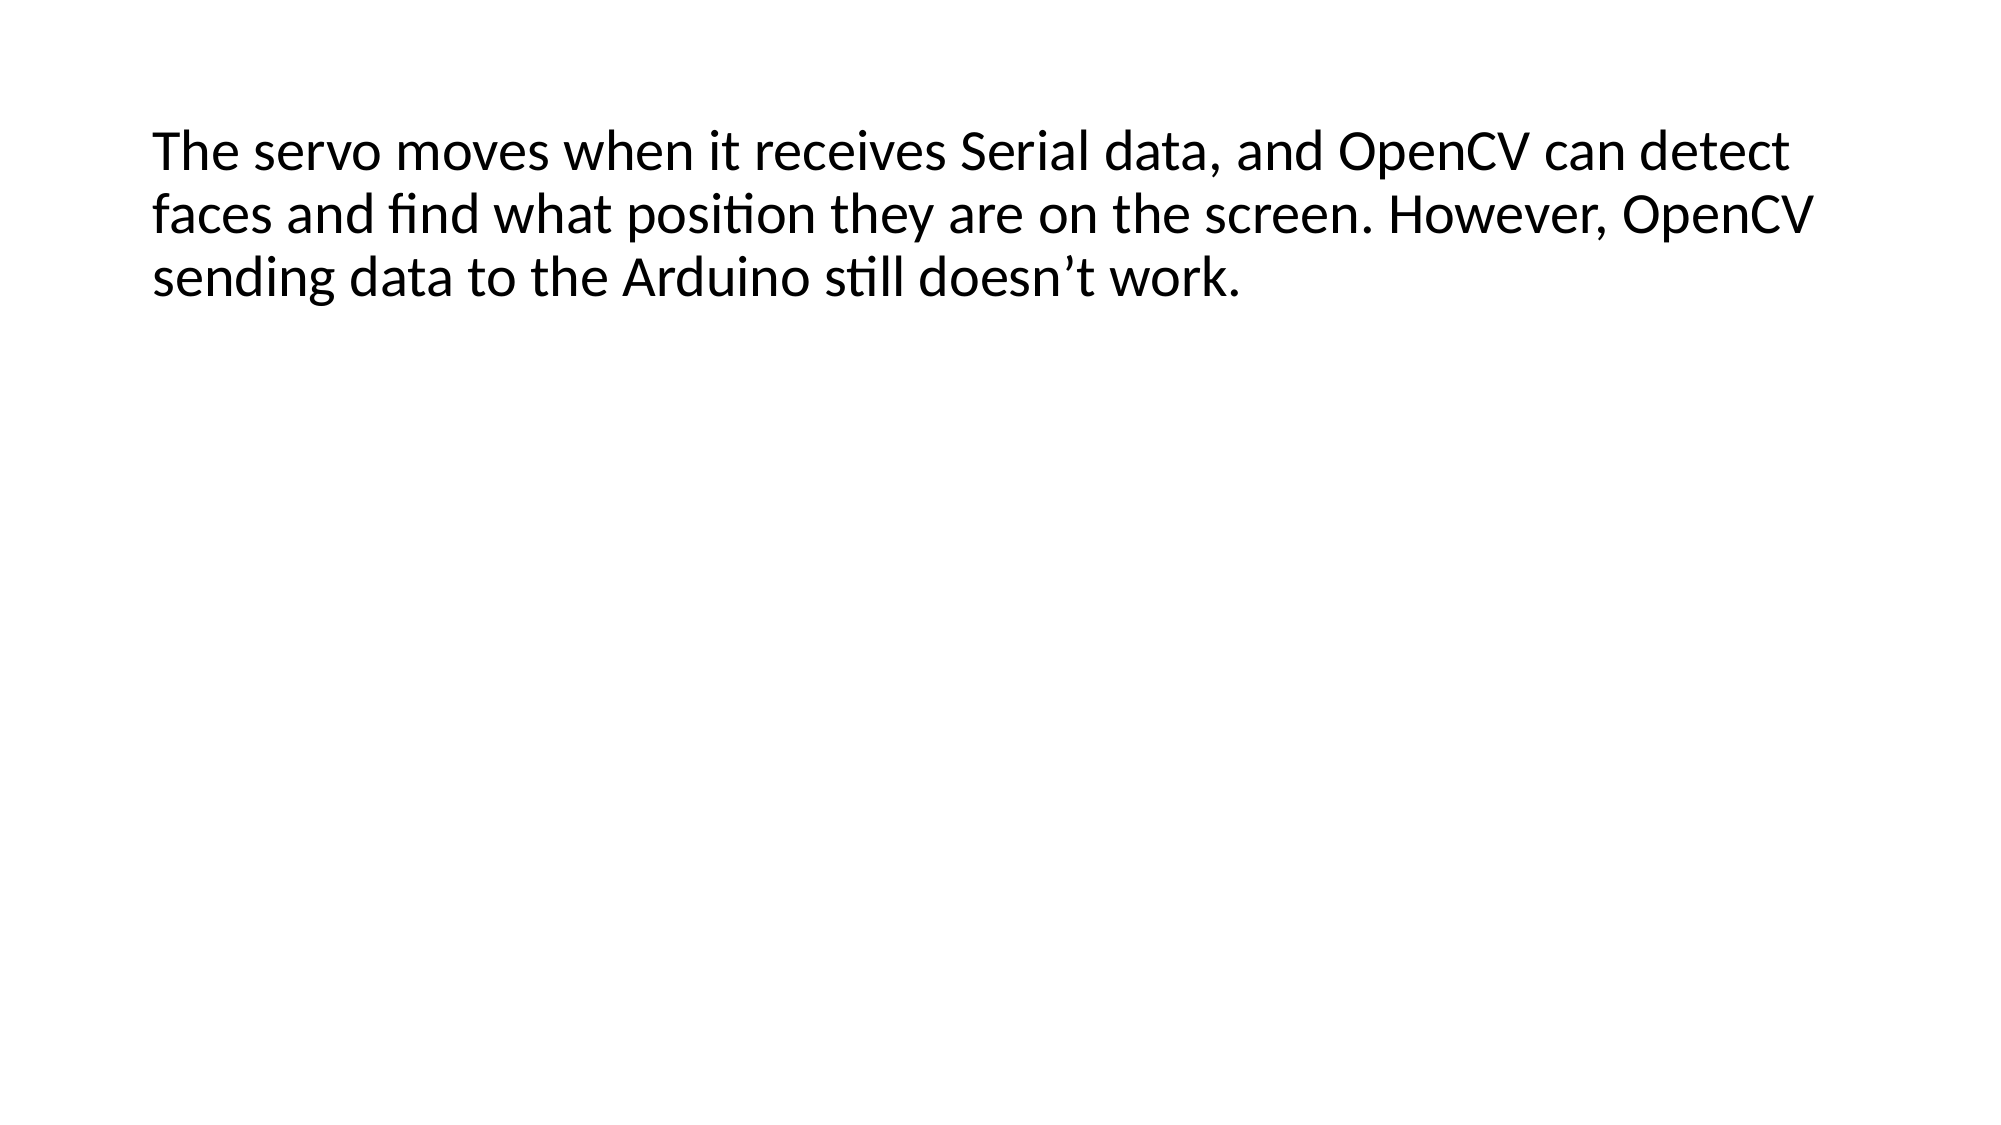

The servo moves when it receives Serial data, and OpenCV can detect faces and find what position they are on the screen. However, OpenCV sending data to the Arduino still doesn’t work.